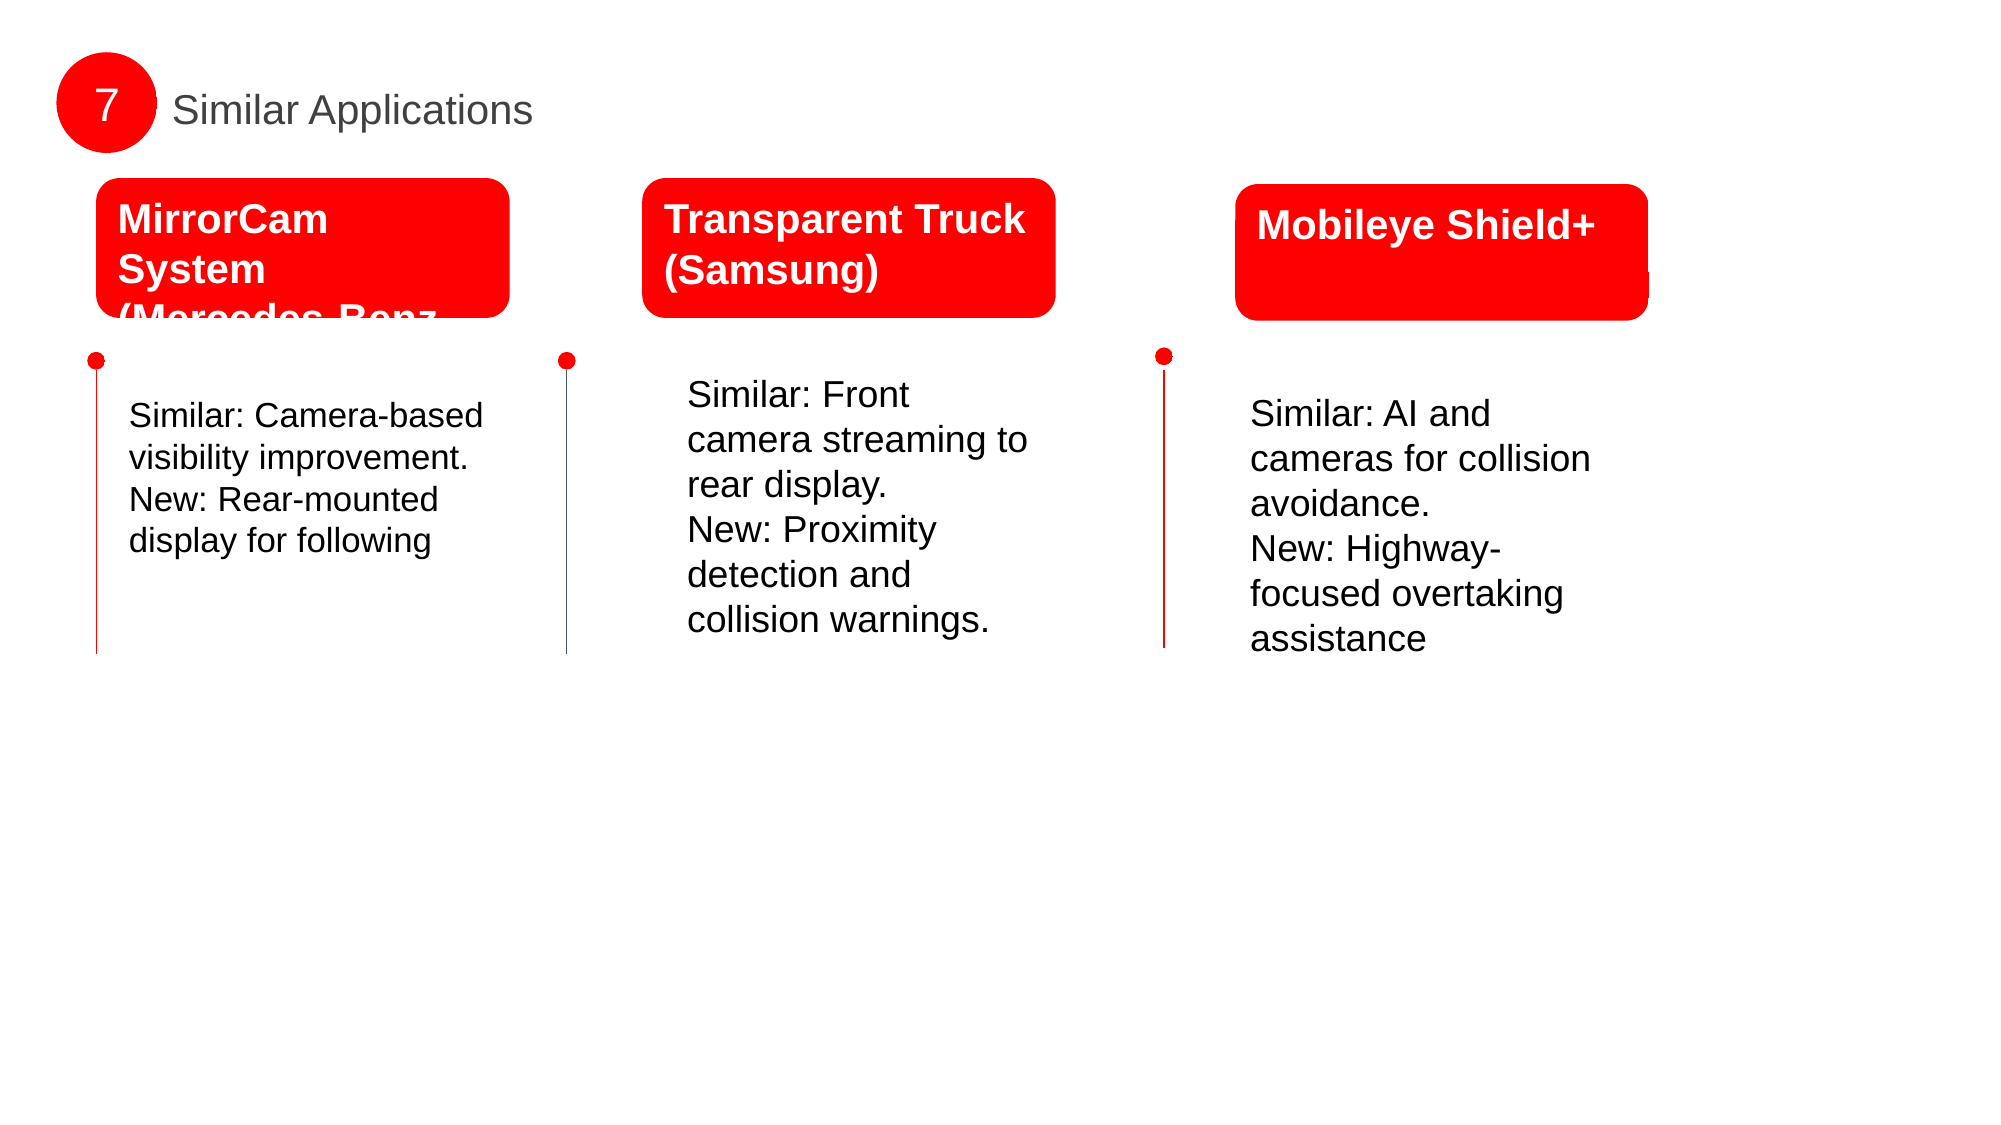

7
Similar Applications
MirrorCam System (Mercedes-Benz
Transparent Truck (Samsung)
Mobileye Shield+

Similar: Front camera streaming to rear display.
New: Proximity detection and collision warnings.
Similar: AI and cameras for collision avoidance.
New: Highway-focused overtaking assistance.
Similar: Camera-based visibility improvement.
New: Rear-mounted display for following vehicles.